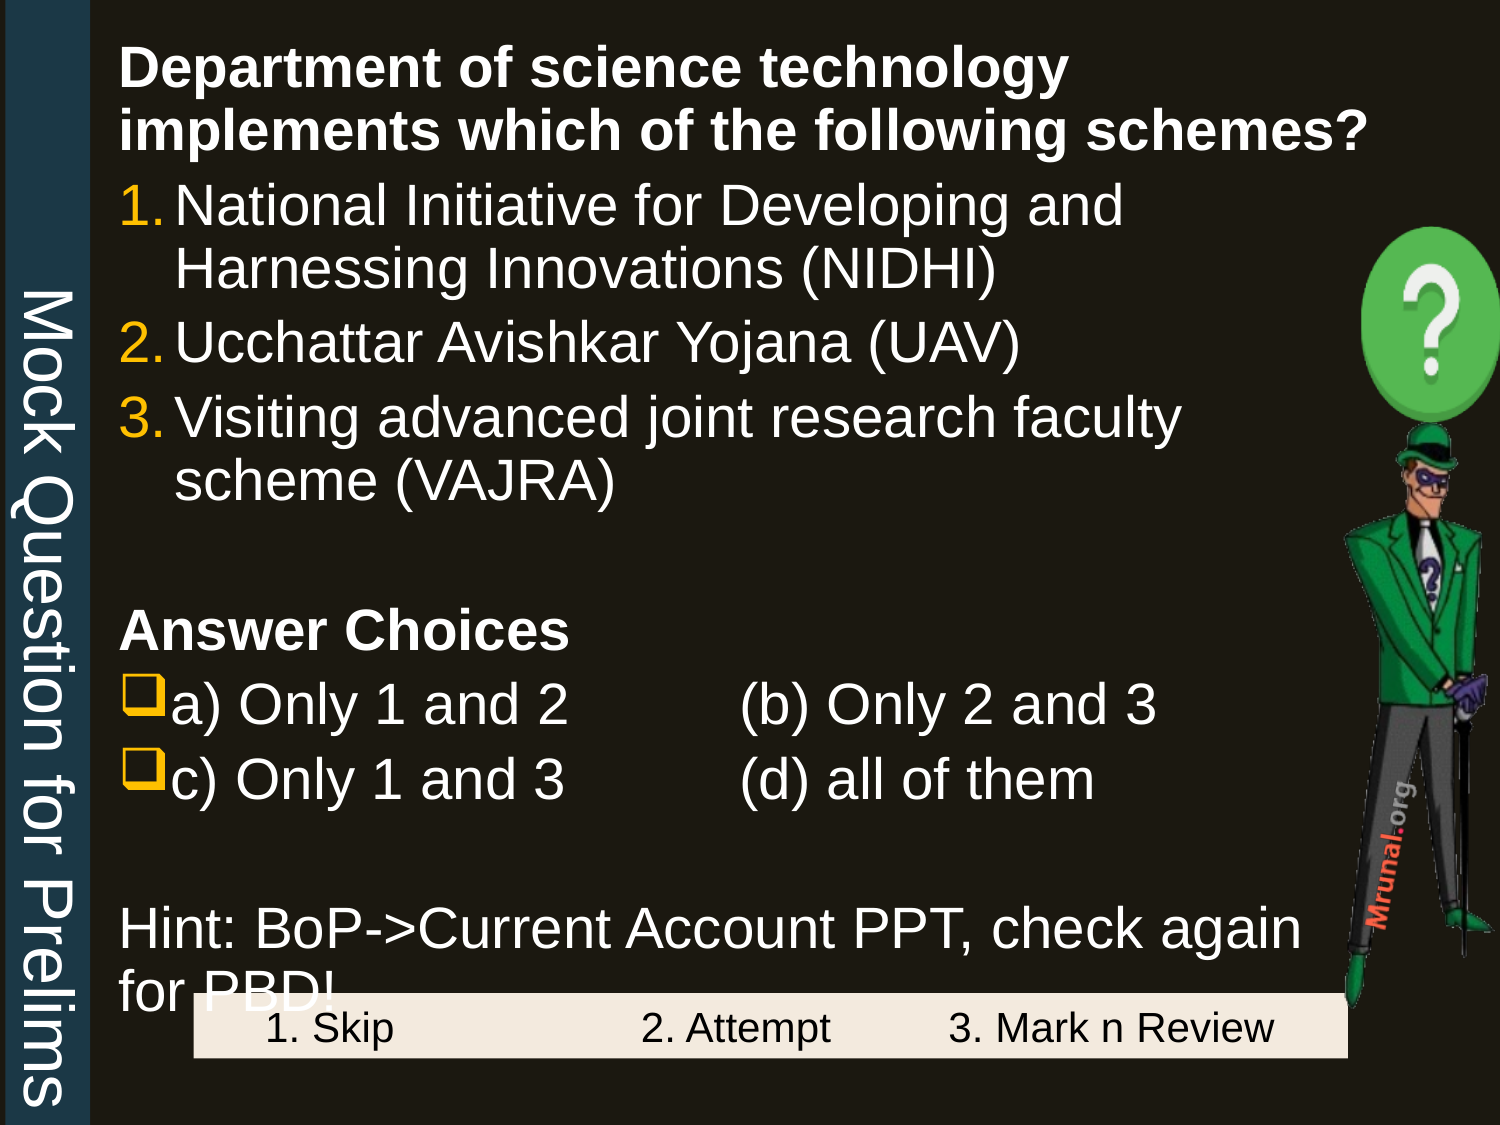

Mock Question for Prelims
Department of science technology implements which of the following schemes?
National Initiative for Developing and Harnessing Innovations (NIDHI)
Ucchattar Avishkar Yojana (UAV)
Visiting advanced joint research faculty scheme (VAJRA)

Answer Choices
a) Only 1 and 2 		(b) Only 2 and 3
c) Only 1 and 3		(d) all of them

Hint: BoP->Current Account PPT, check again for PBD!